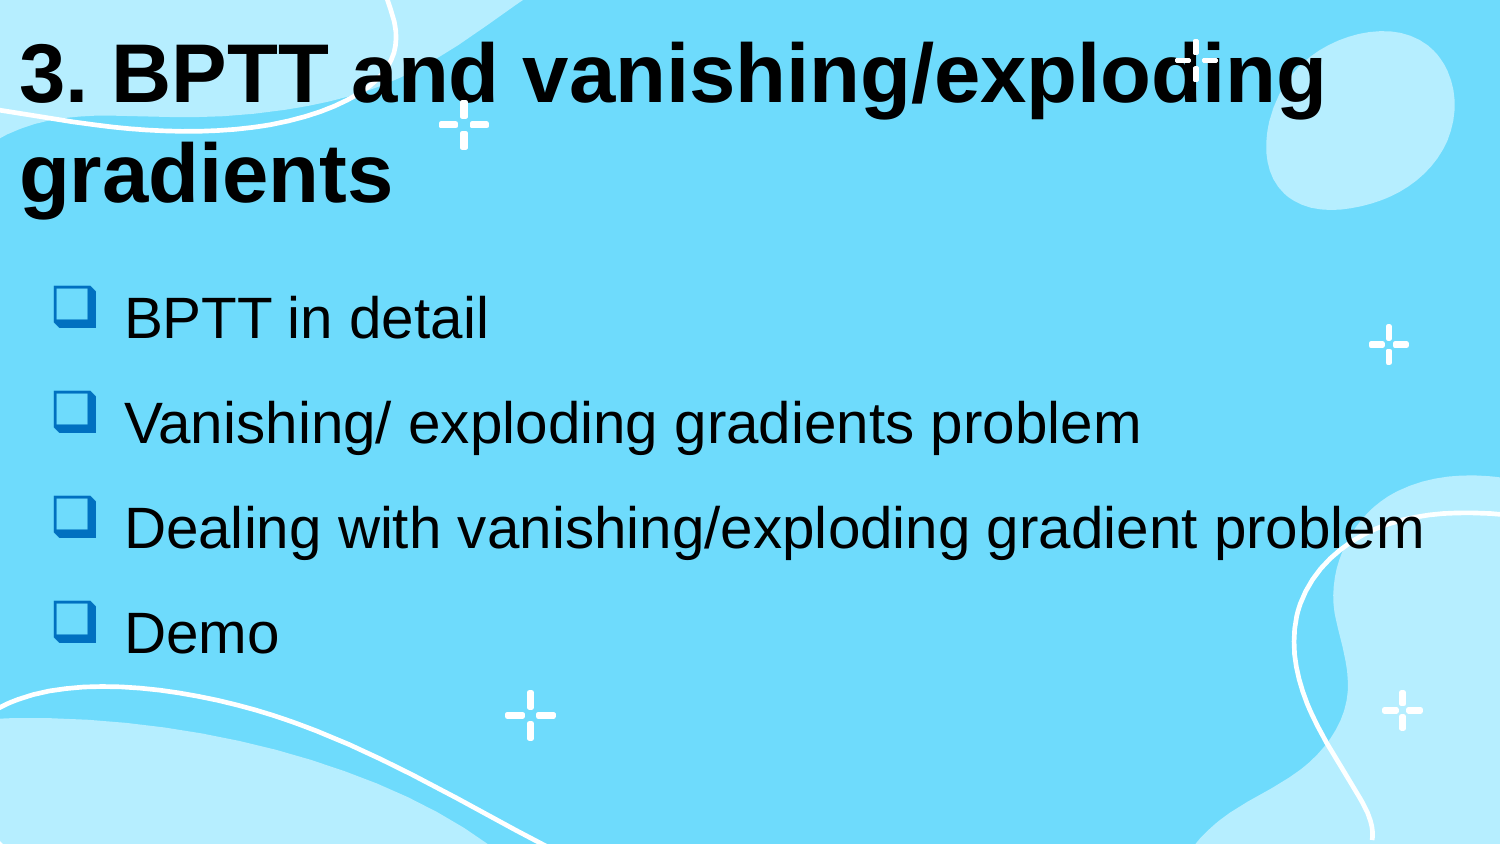

# 3. BPTT and vanishing/exploding gradients

BPTT in detail
Vanishing/ exploding gradients problem
Dealing with vanishing/exploding gradient problem
Demo